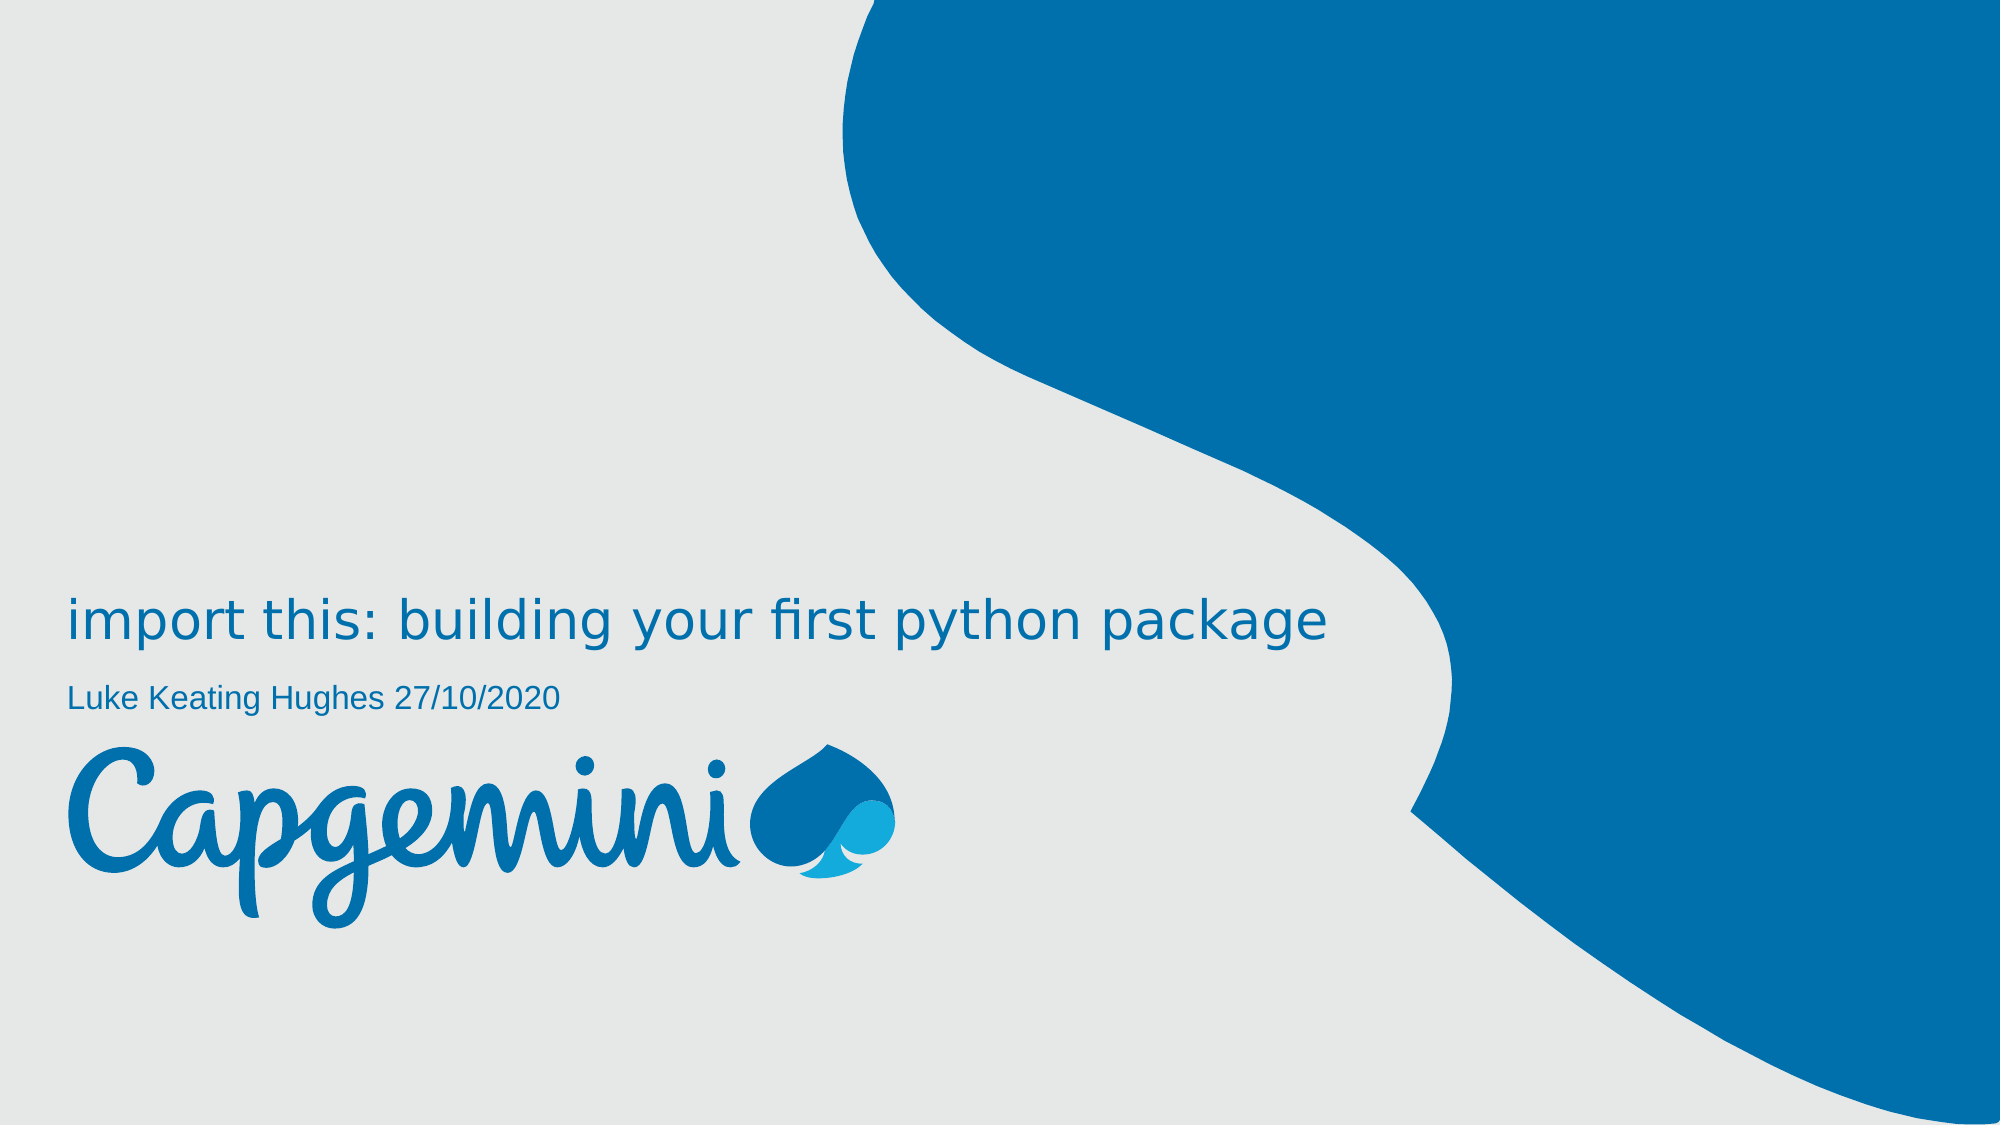

# import this: building your first python package
Luke Keating Hughes 27/10/2020